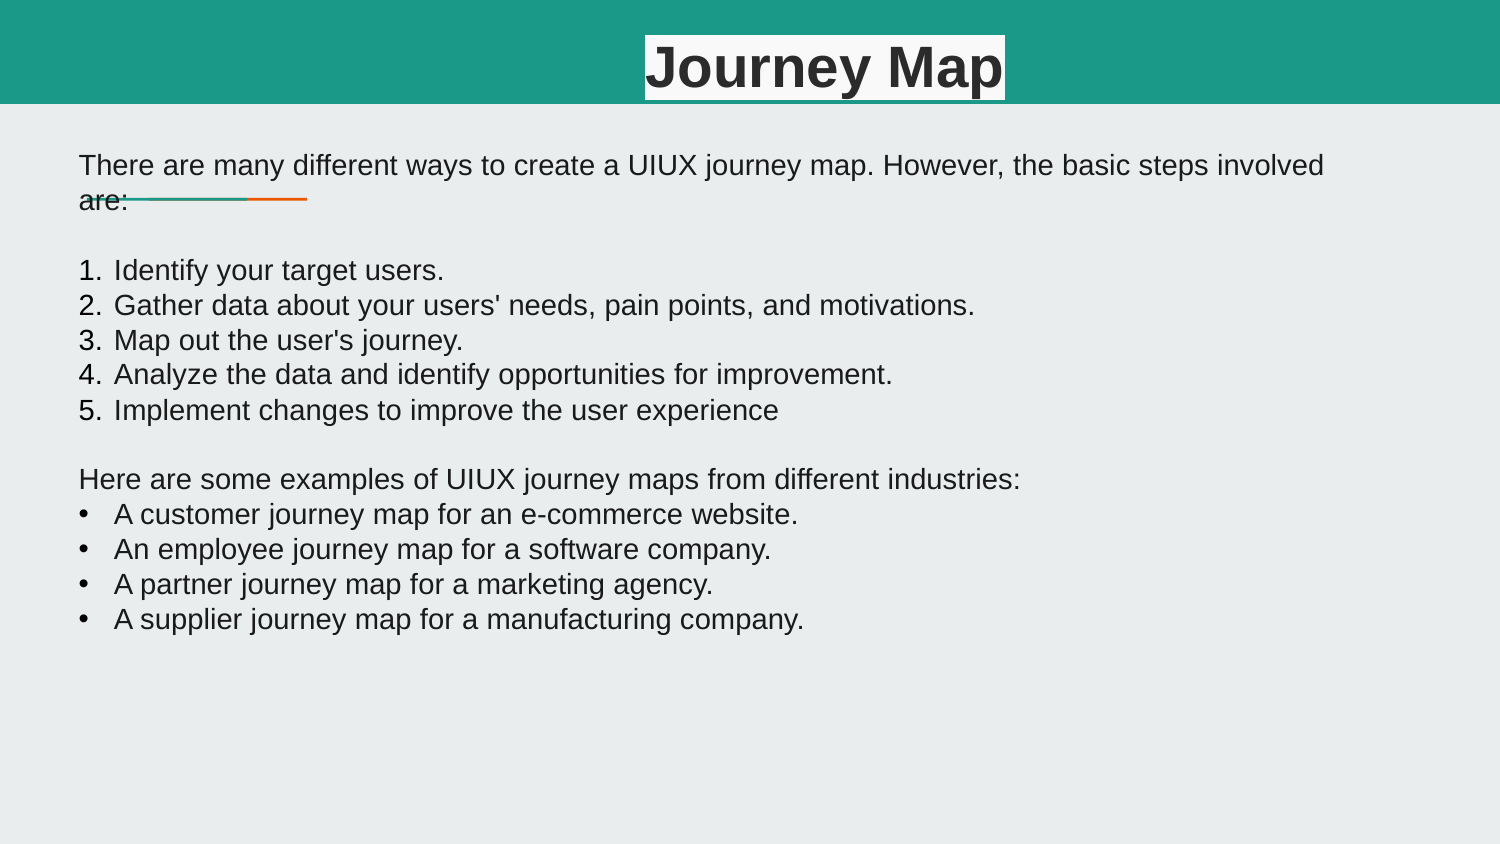

# Journey Map

There are many different ways to create a UIUX journey map. However, the basic steps involved are:

Identify your target users.
Gather data about your users' needs, pain points, and motivations.
Map out the user's journey.
Analyze the data and identify opportunities for improvement.
Implement changes to improve the user experience

Here are some examples of UIUX journey maps from different industries:
A customer journey map for an e-commerce website.
An employee journey map for a software company.
A partner journey map for a marketing agency.
A supplier journey map for a manufacturing company.